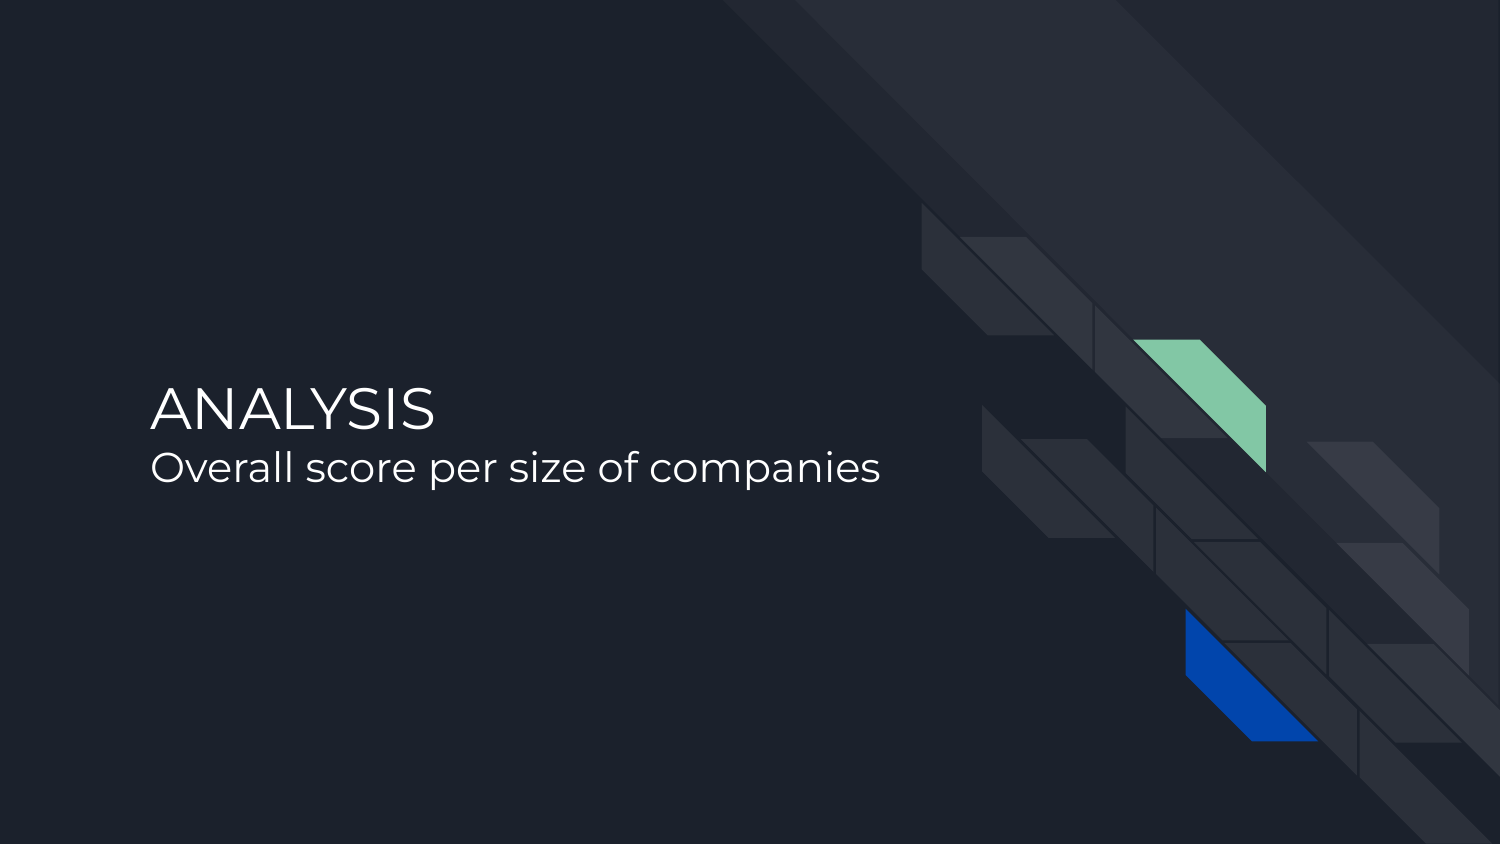

# ANALYSIS Overall score per size of companies